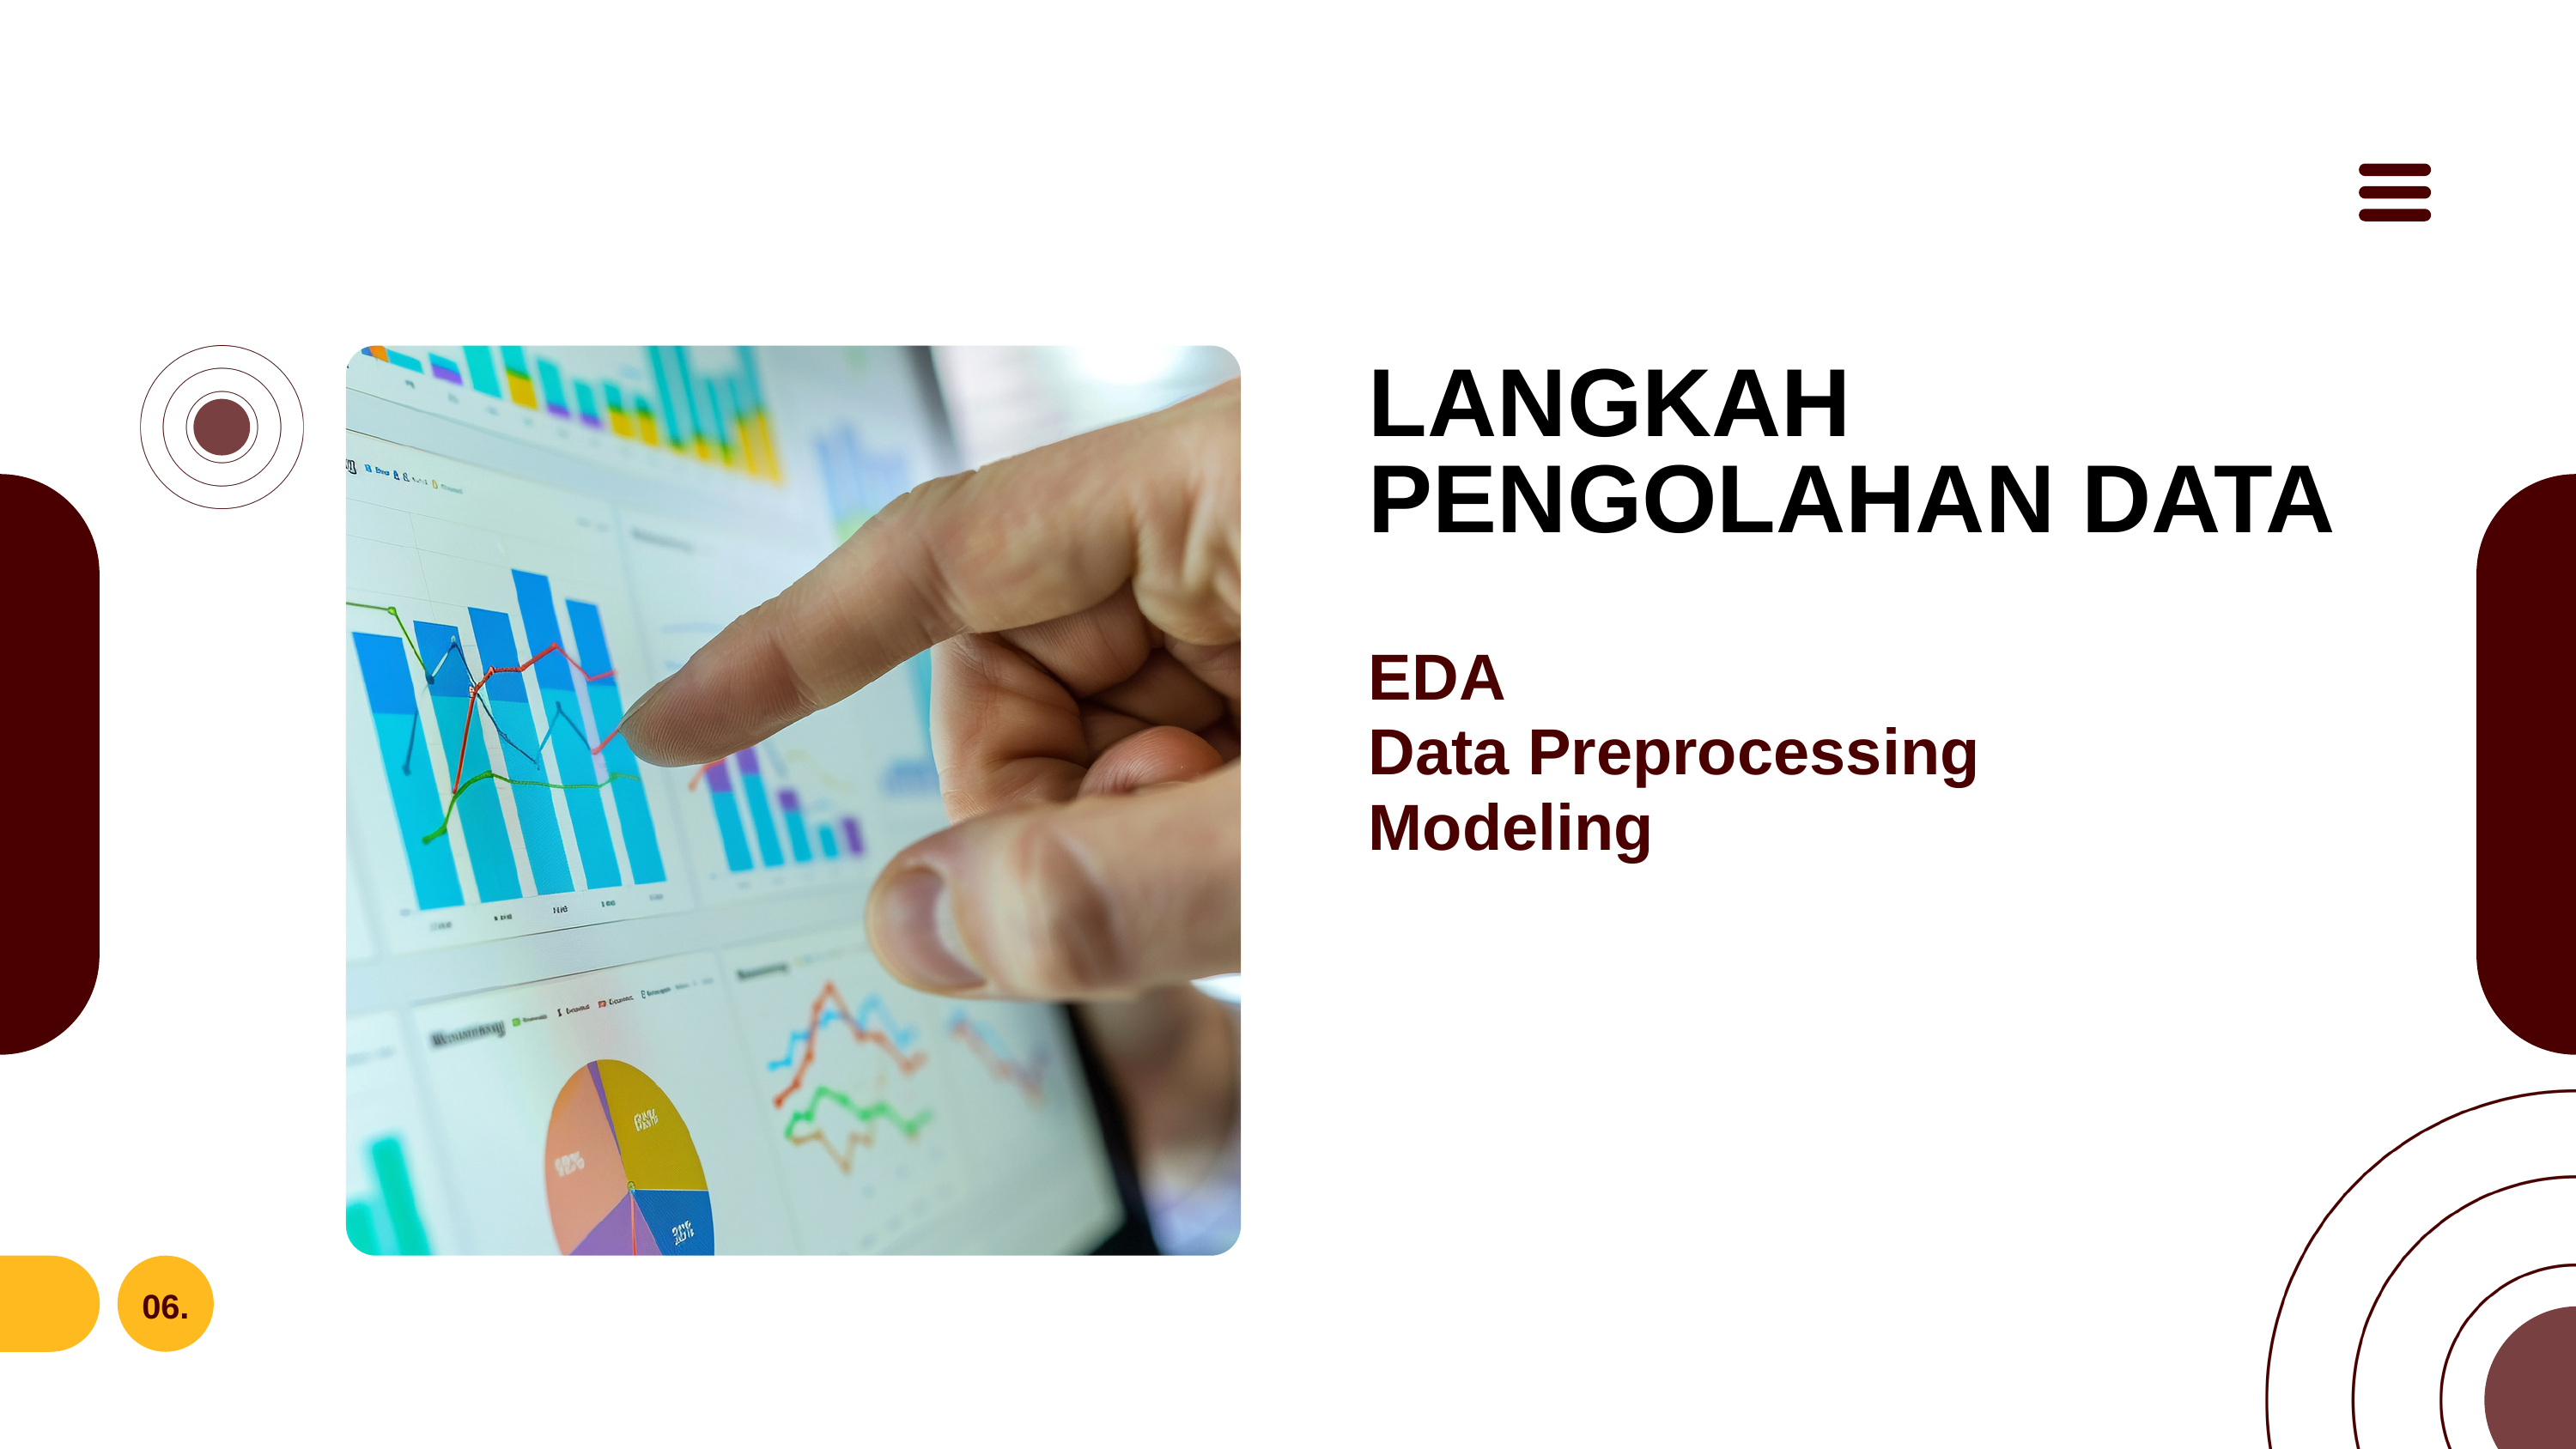

LANGKAH PENGOLAHAN DATA

EDA
Data Preprocessing
Modeling

06.